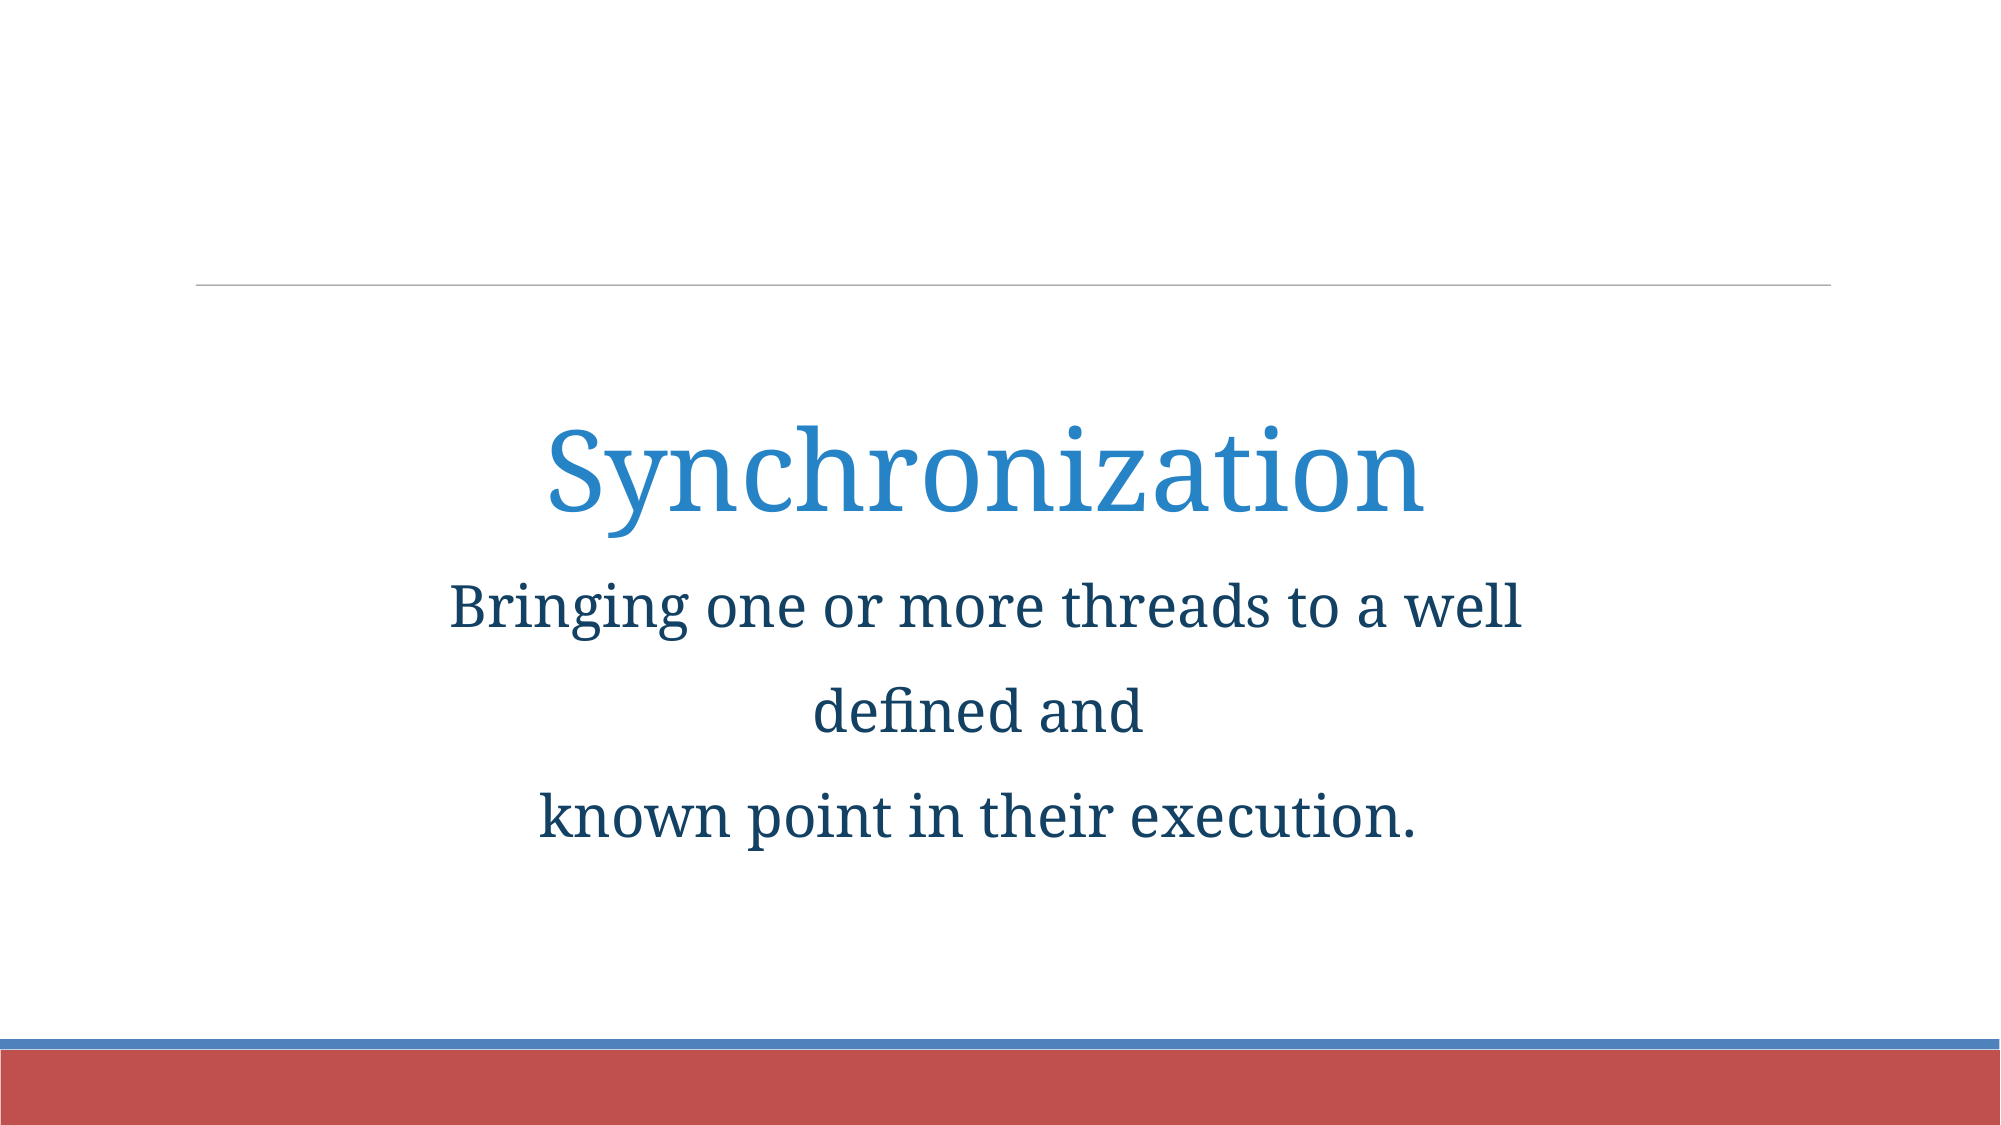

Synchronization
Bringing one or more threads to a well defined and
known point in their execution.